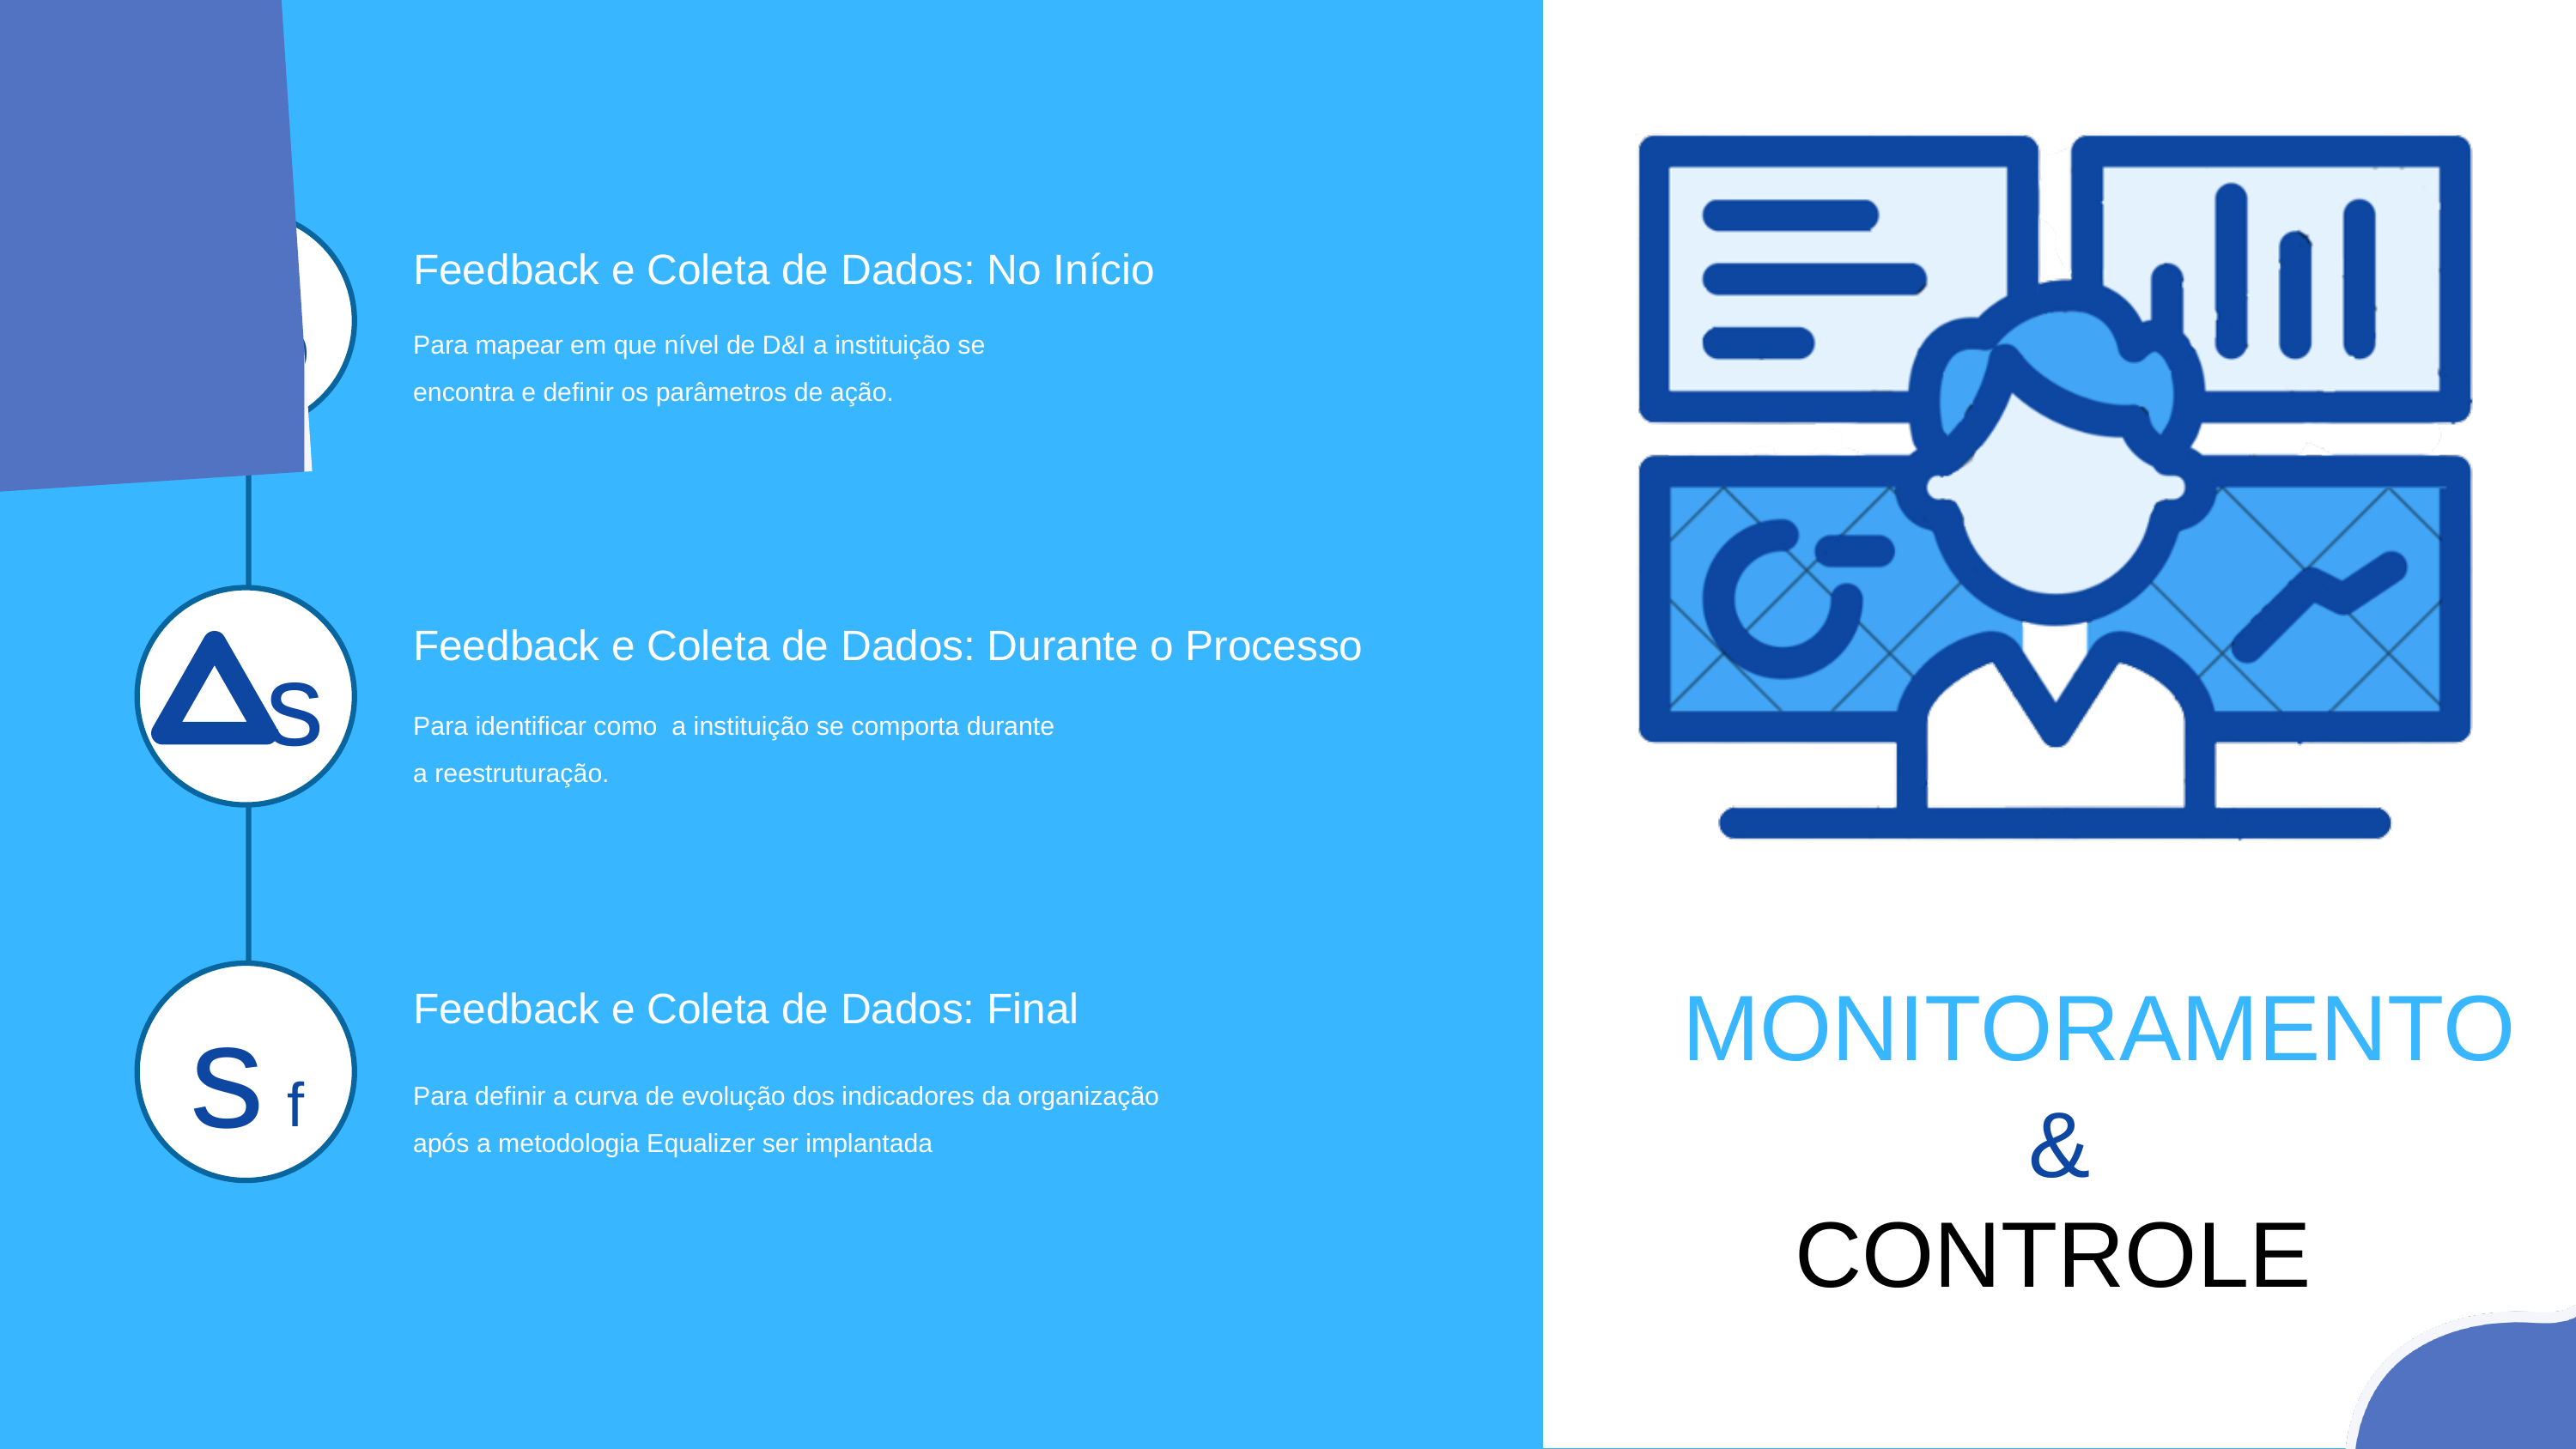

s
0
Feedback e Coleta de Dados: No Início
Para mapear em que nível de D&I a instituição se encontra e definir os parâmetros de ação.

Feedback e Coleta de Dados: Durante o Processo
s

Para identificar como  a instituição se comporta durante a reestruturação.

MONITORAMENTO
s
f
Feedback e Coleta de Dados: Final
Para definir a curva de evolução dos indicadores da organização após a metodologia Equalizer ser implantada
&

 CONTROLE